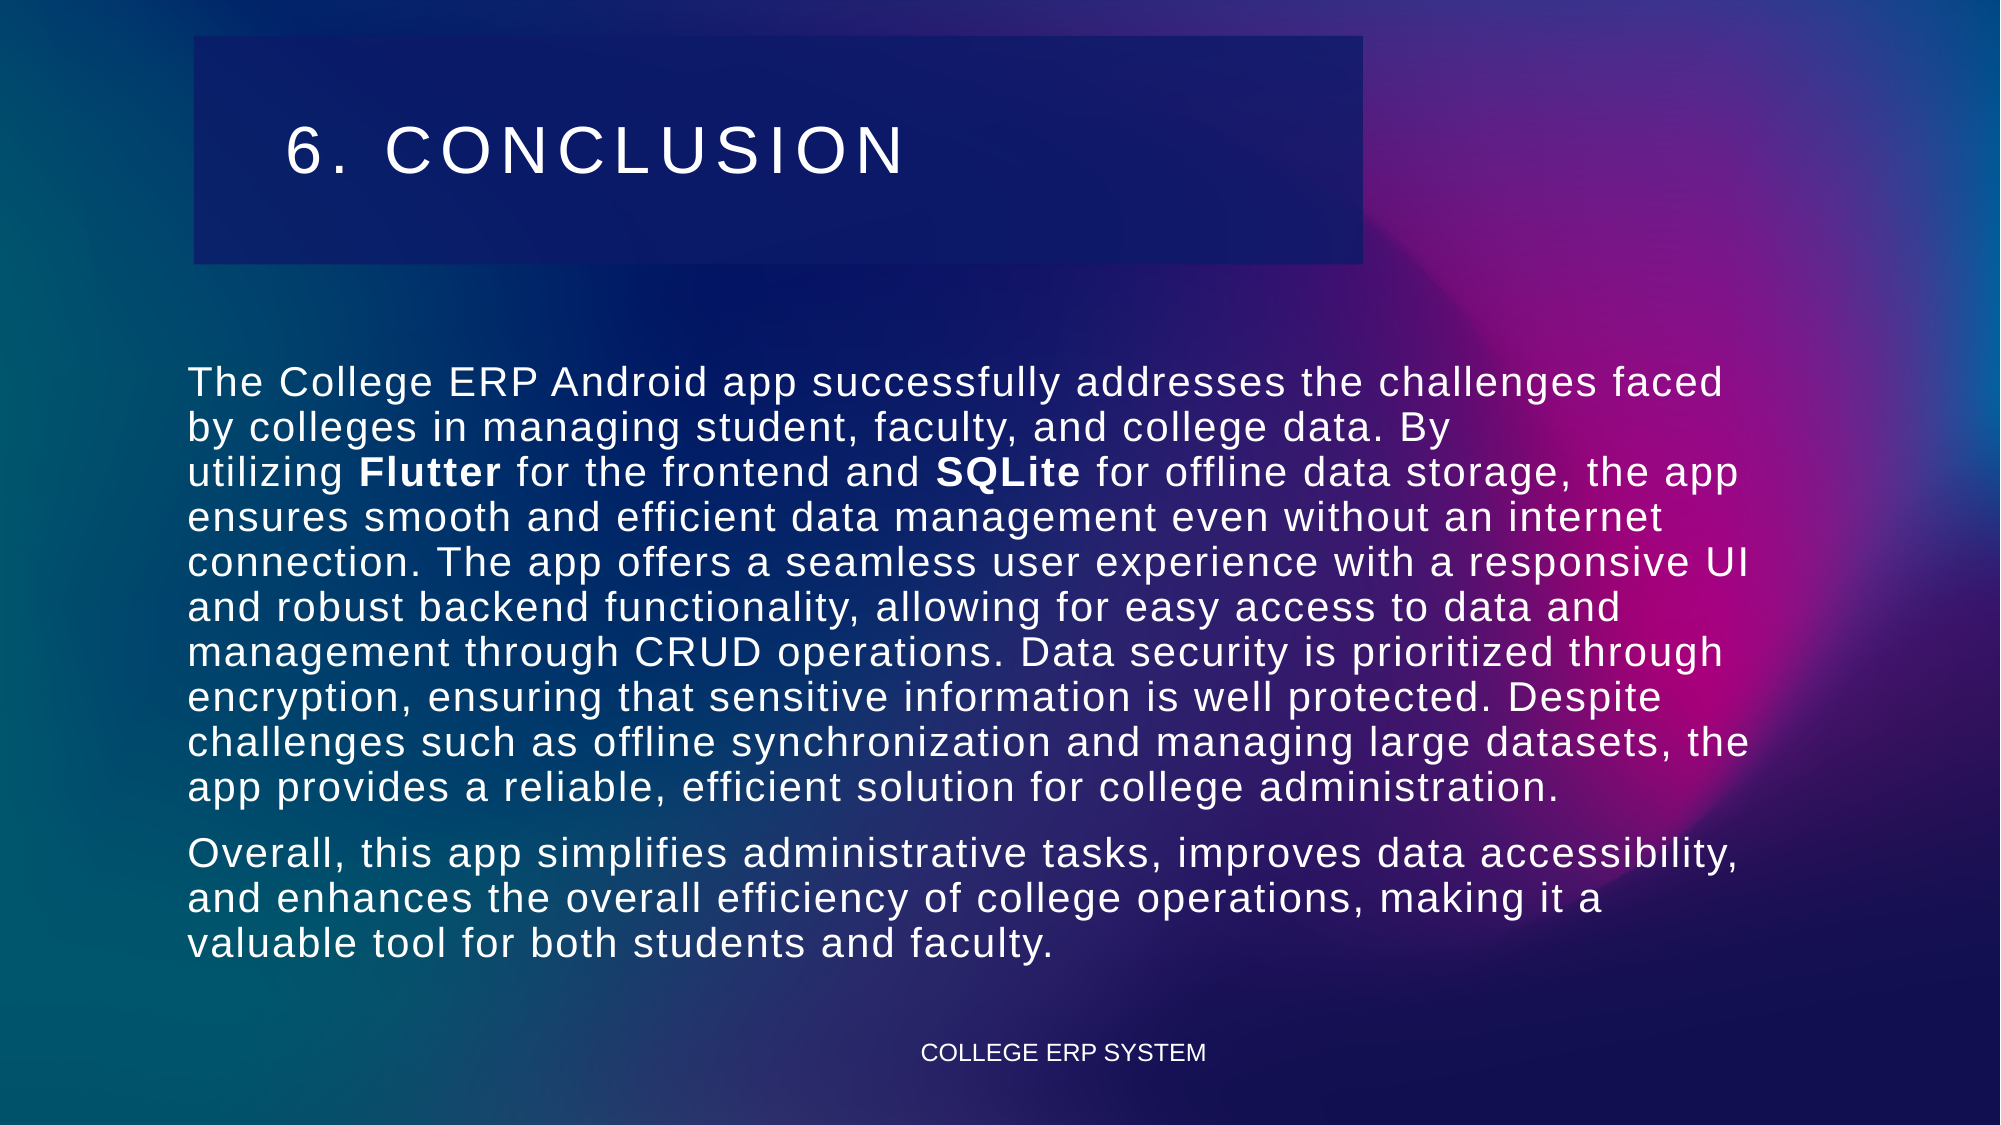

# 6. conclusion
The College ERP Android app successfully addresses the challenges faced by colleges in managing student, faculty, and college data. By utilizing Flutter for the frontend and SQLite for offline data storage, the app ensures smooth and efficient data management even without an internet connection. The app offers a seamless user experience with a responsive UI and robust backend functionality, allowing for easy access to data and management through CRUD operations. Data security is prioritized through encryption, ensuring that sensitive information is well protected. Despite challenges such as offline synchronization and managing large datasets, the app provides a reliable, efficient solution for college administration.
Overall, this app simplifies administrative tasks, improves data accessibility, and enhances the overall efficiency of college operations, making it a valuable tool for both students and faculty.

COLLEGE ERP SYSTEM